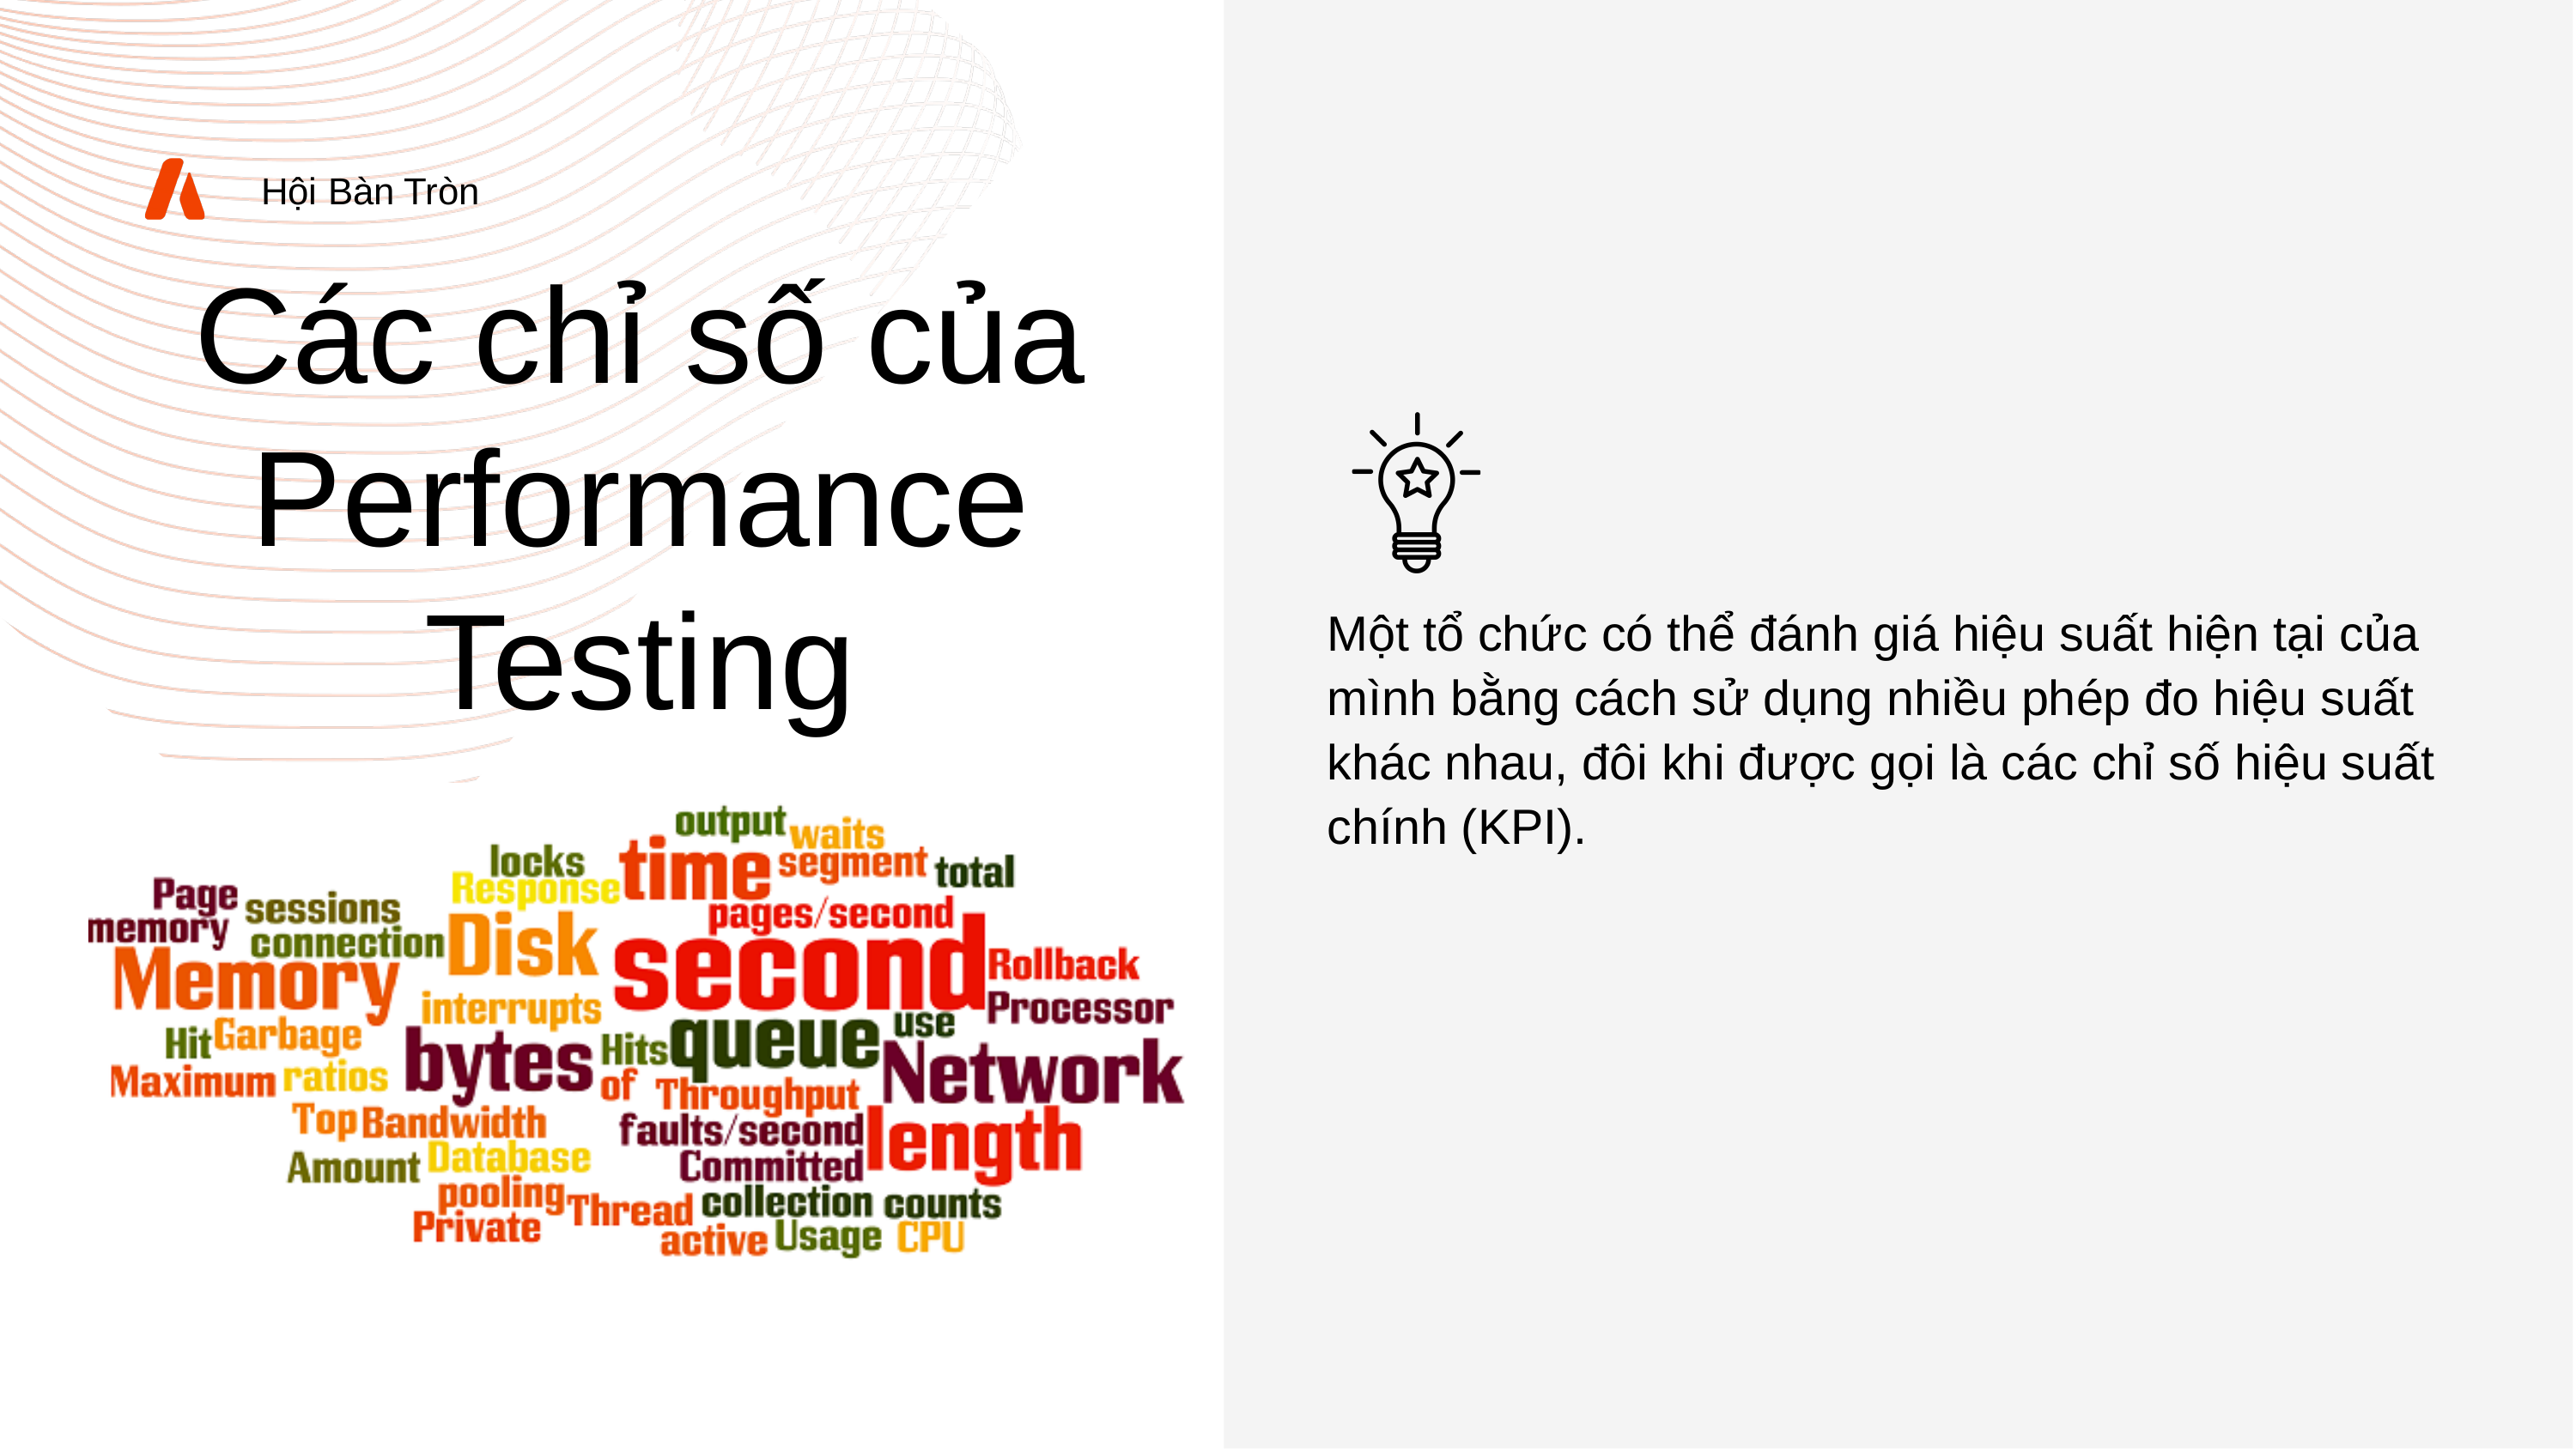

Hội Bàn Tròn
Các chỉ số của Performance Testing

Một tổ chức có thể đánh giá hiệu suất hiện tại của mình bằng cách sử dụng nhiều phép đo hiệu suất khác nhau, đôi khi được gọi là các chỉ số hiệu suất chính (KPI).